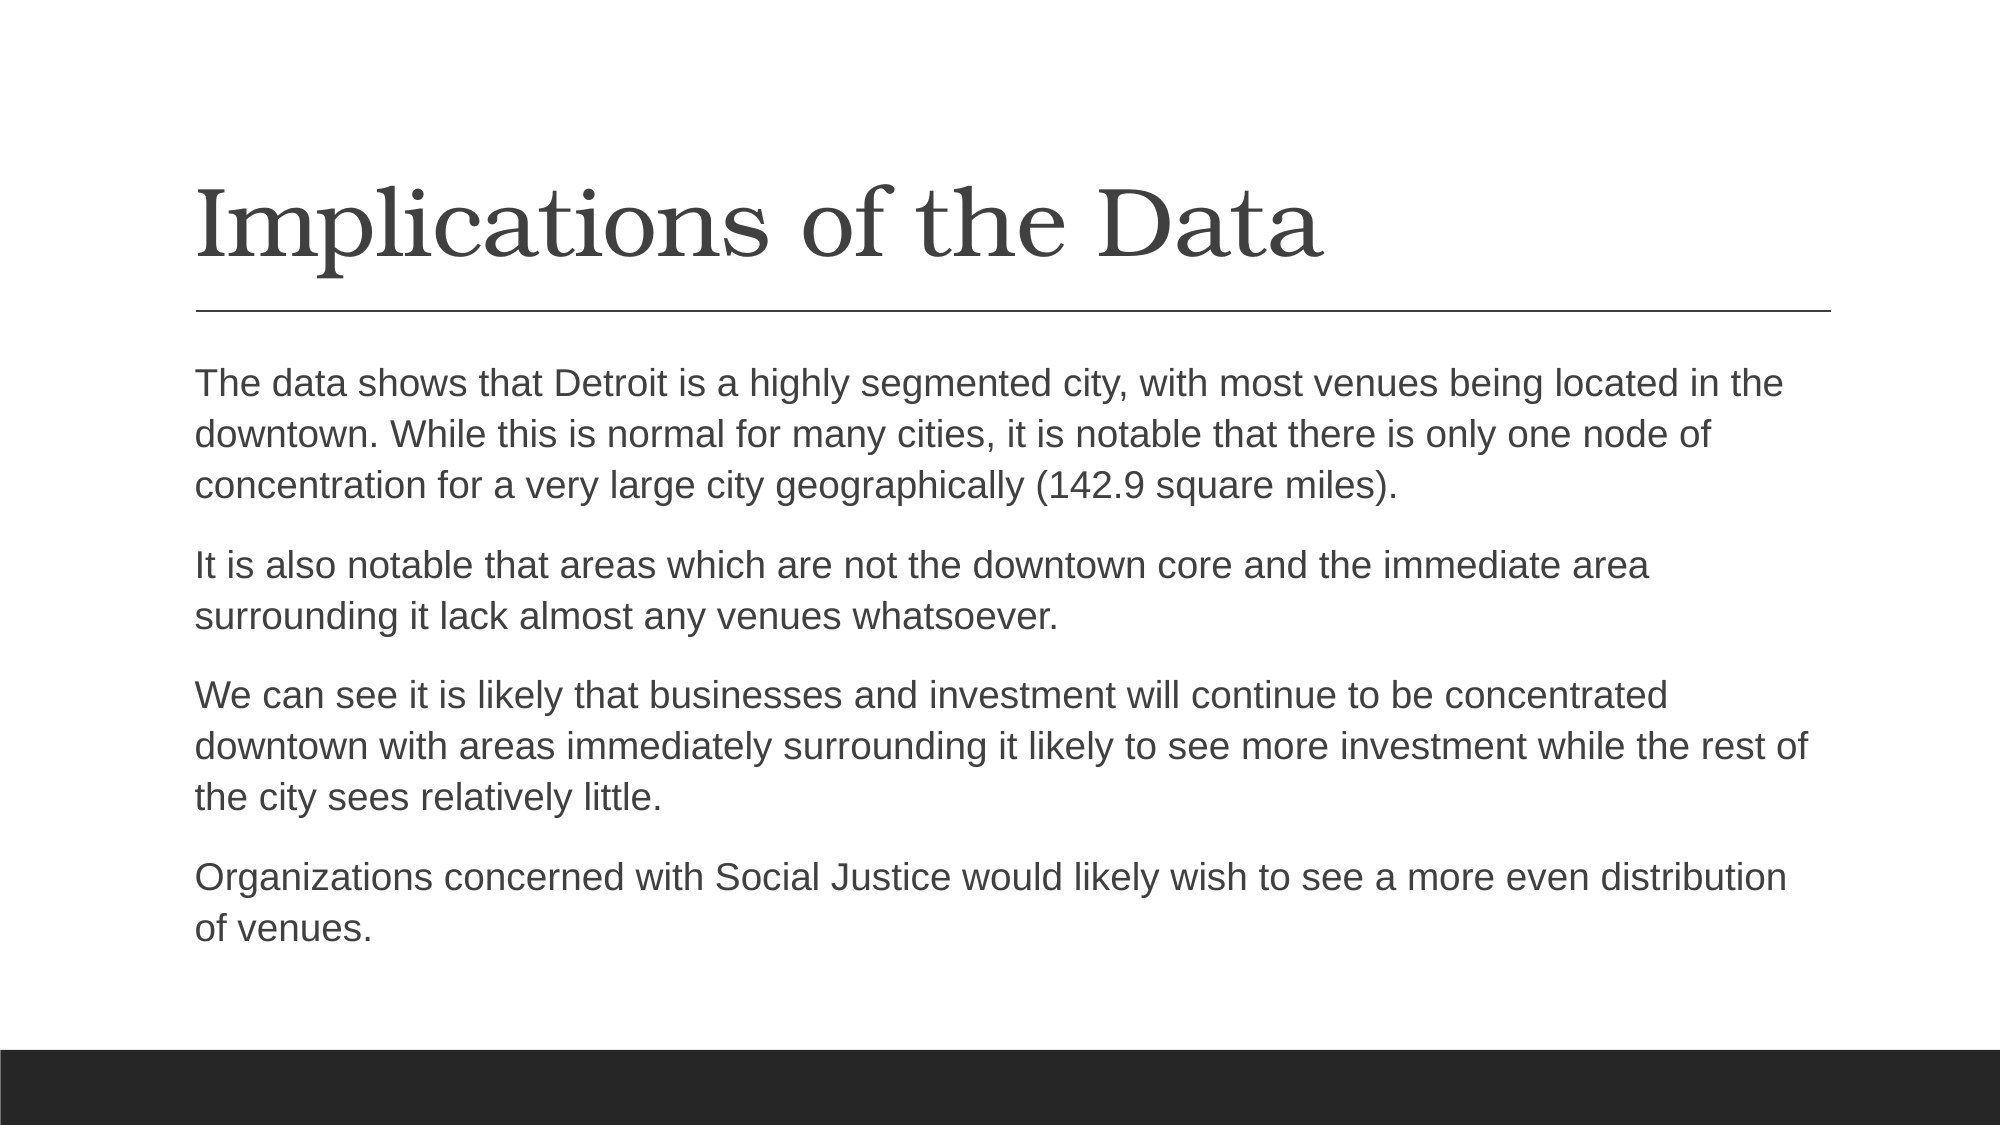

# Implications of the Data
The data shows that Detroit is a highly segmented city, with most venues being located in the downtown. While this is normal for many cities, it is notable that there is only one node of concentration for a very large city geographically (142.9 square miles).
It is also notable that areas which are not the downtown core and the immediate area surrounding it lack almost any venues whatsoever.
We can see it is likely that businesses and investment will continue to be concentrated downtown with areas immediately surrounding it likely to see more investment while the rest of the city sees relatively little.
Organizations concerned with Social Justice would likely wish to see a more even distribution of venues.